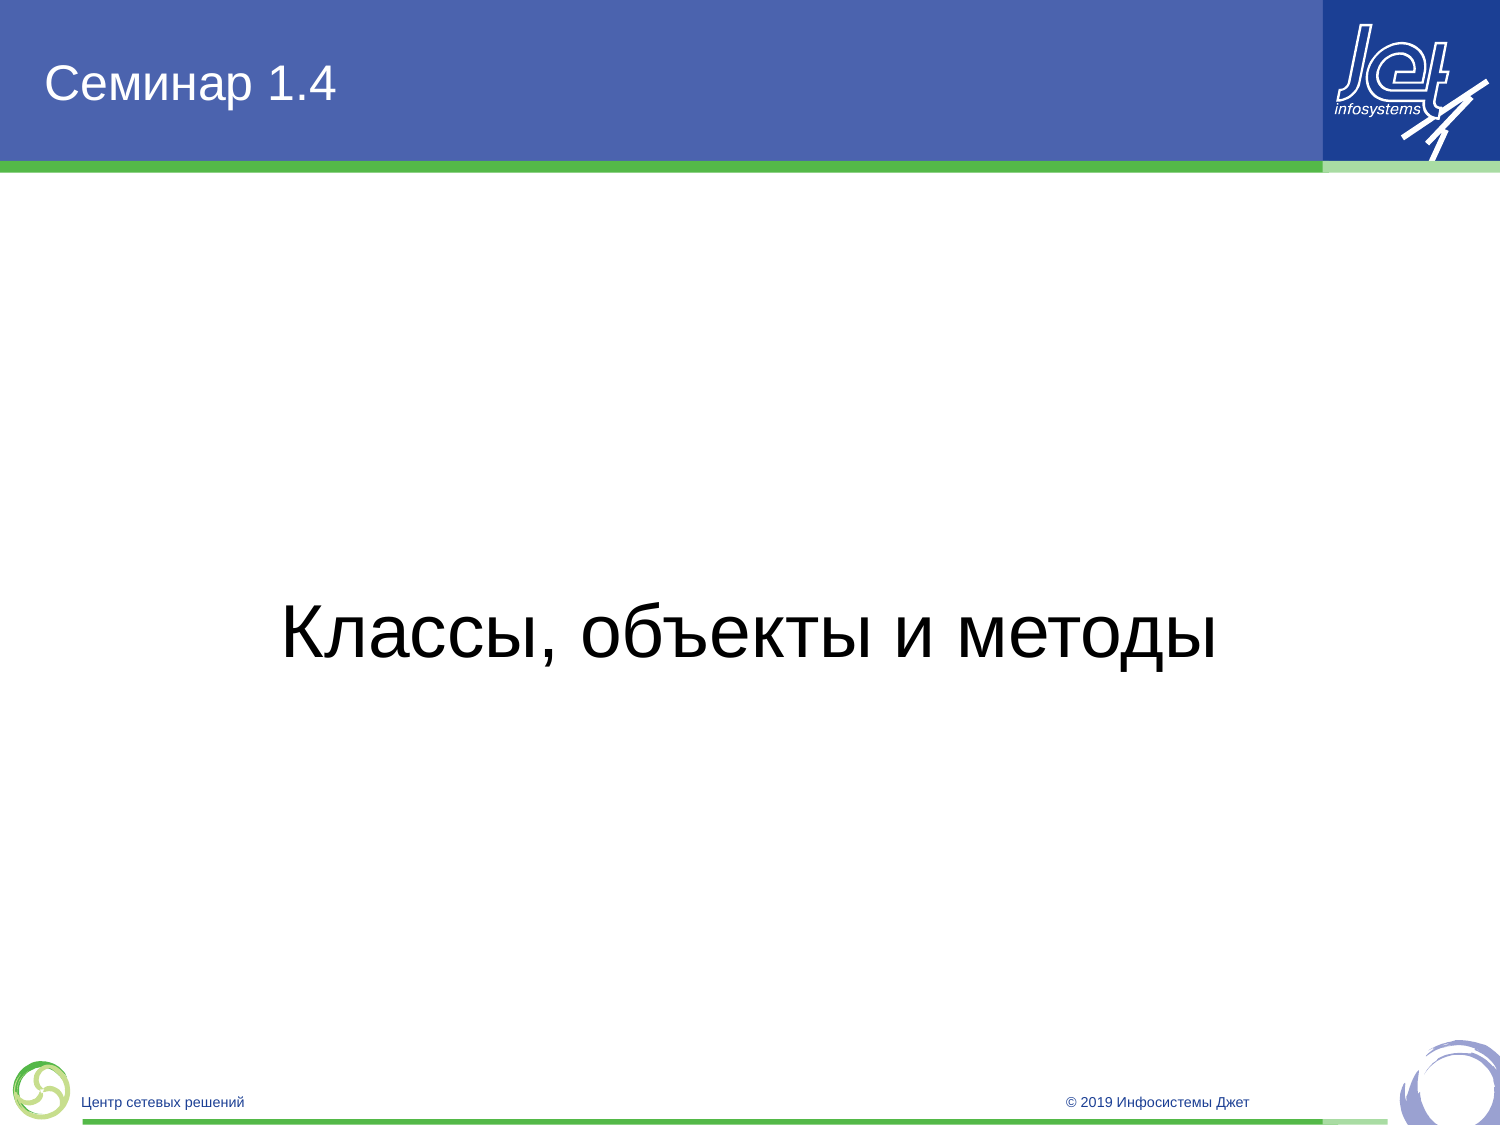

# Семинар 1.4
Классы, объекты и методы